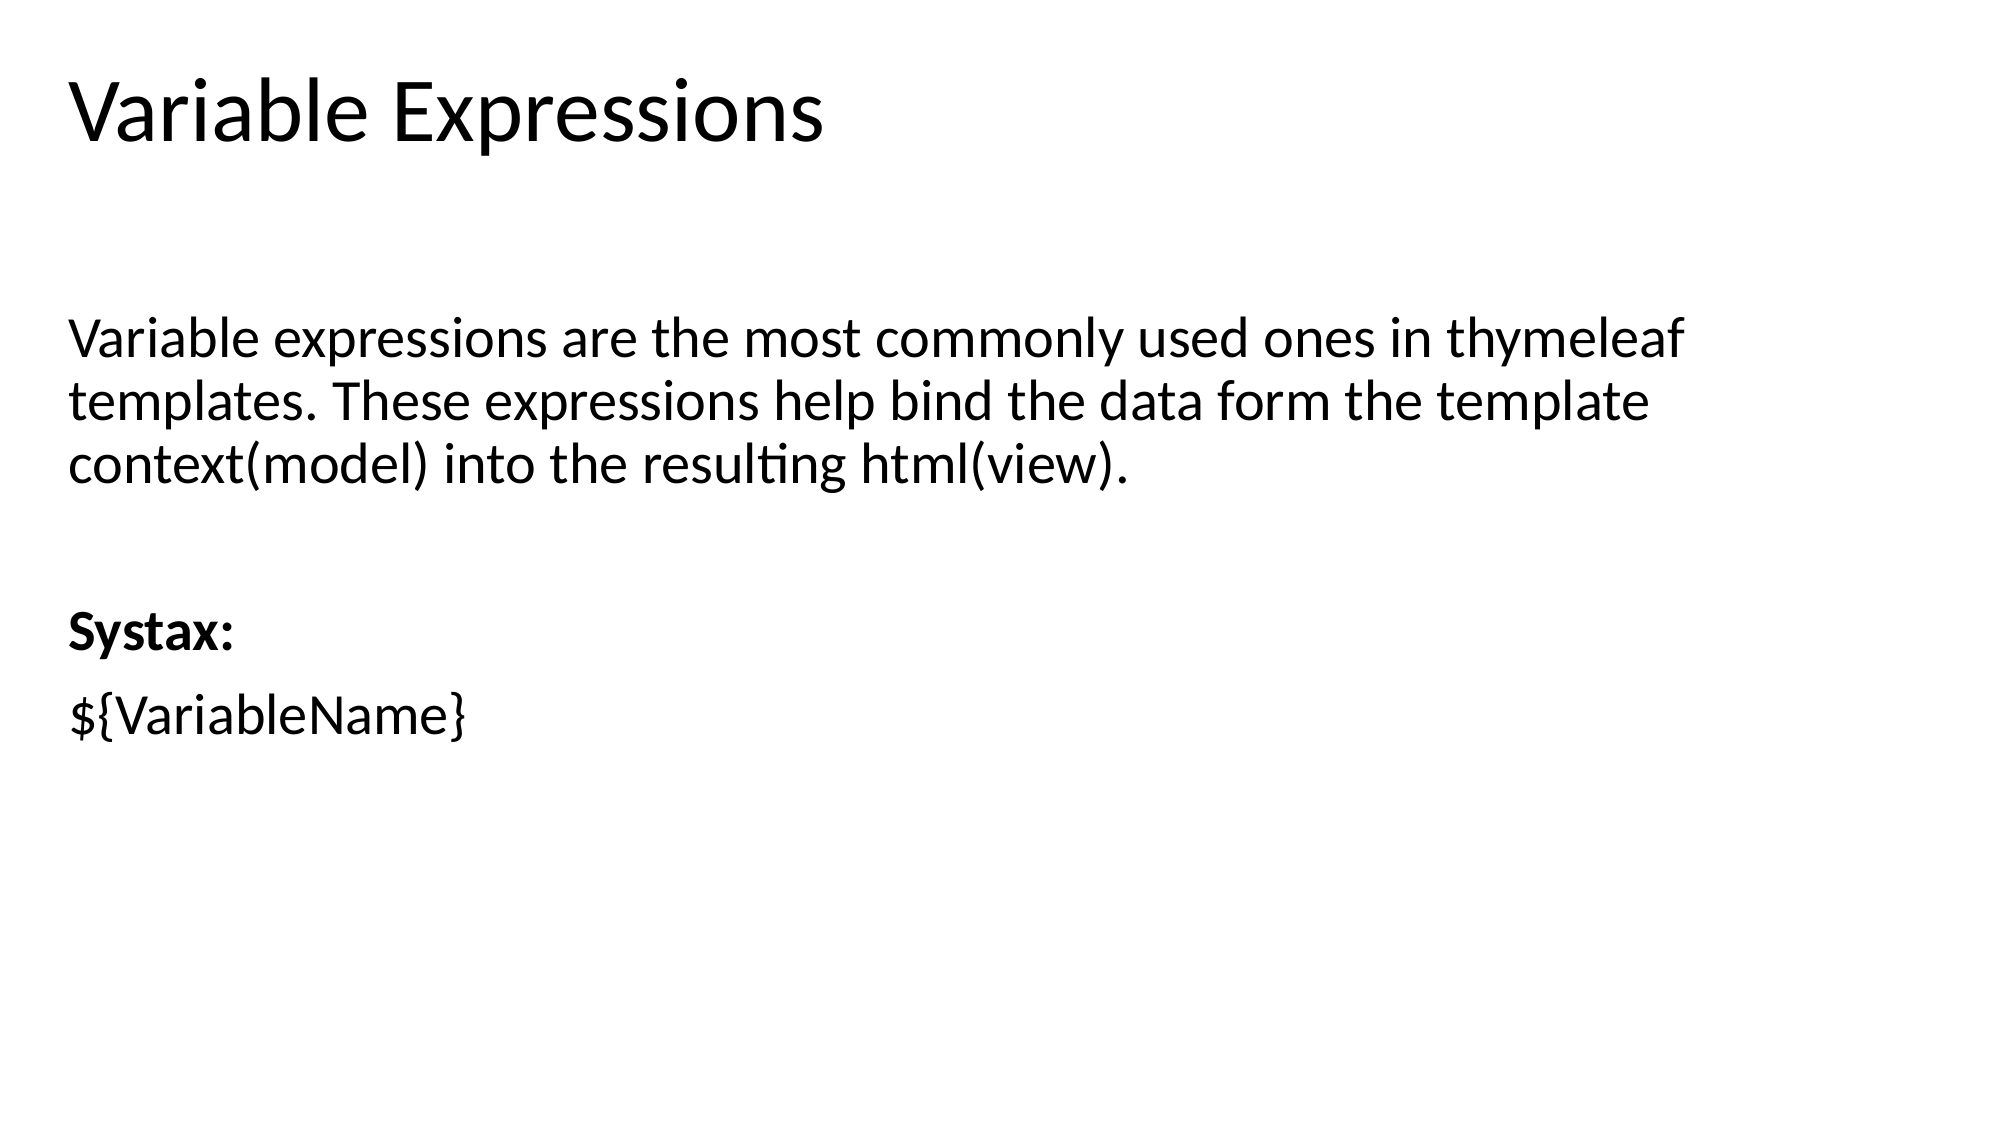

# Variable Expressions
Variable expressions are the most commonly used ones in thymeleaf templates. These expressions help bind the data form the template context(model) into the resulting html(view).

Systax:
${VariableName}